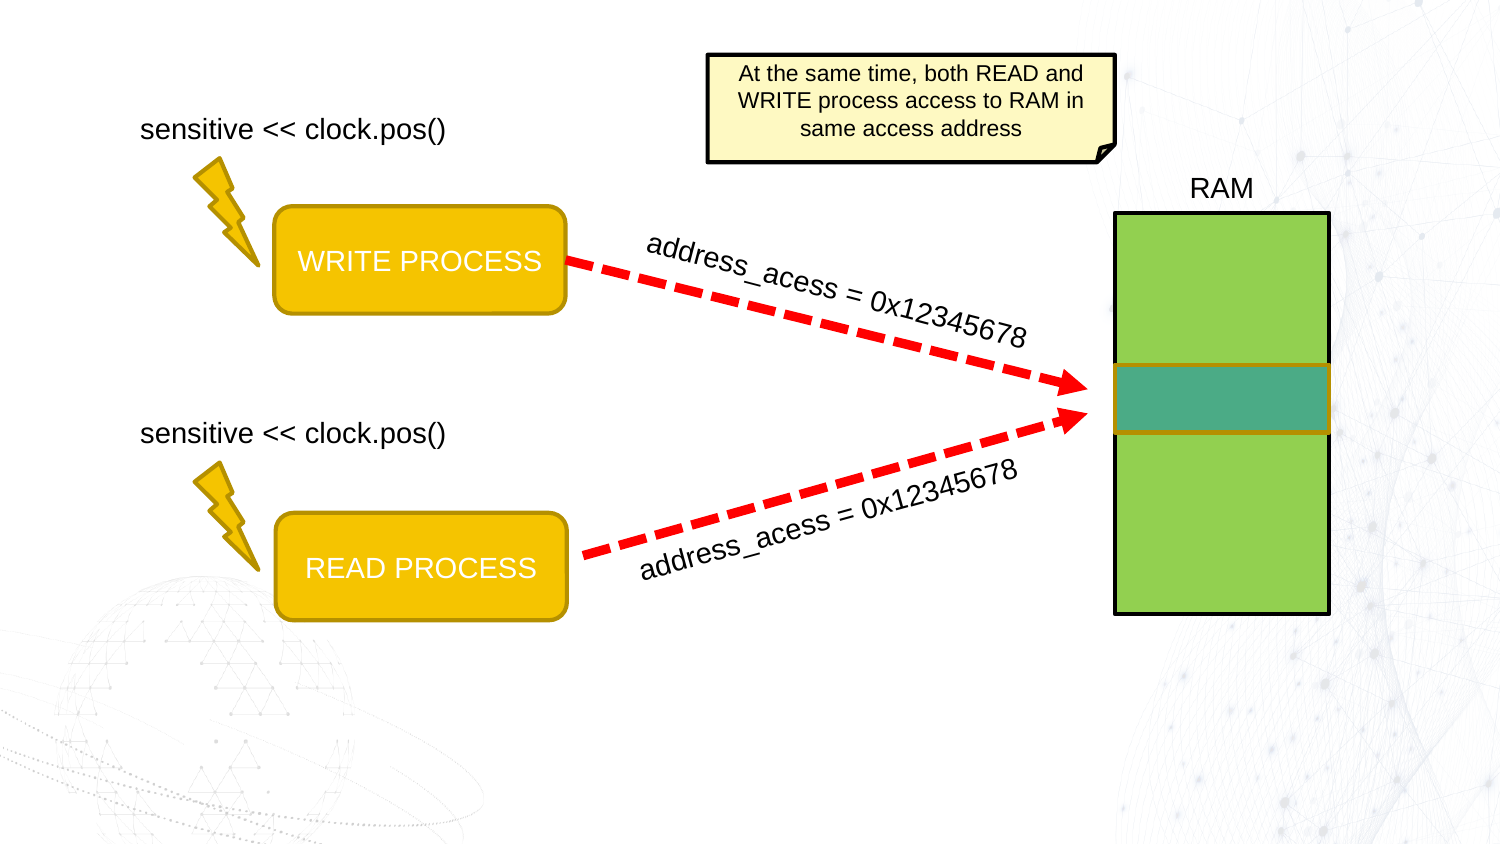

At the same time, both READ and WRITE process access to RAM in same access address
sensitive << clock.pos()

RAM

WRITE PROCESS
address_acess = 0x12345678
sensitive << clock.pos()

address_acess = 0x12345678
READ PROCESS